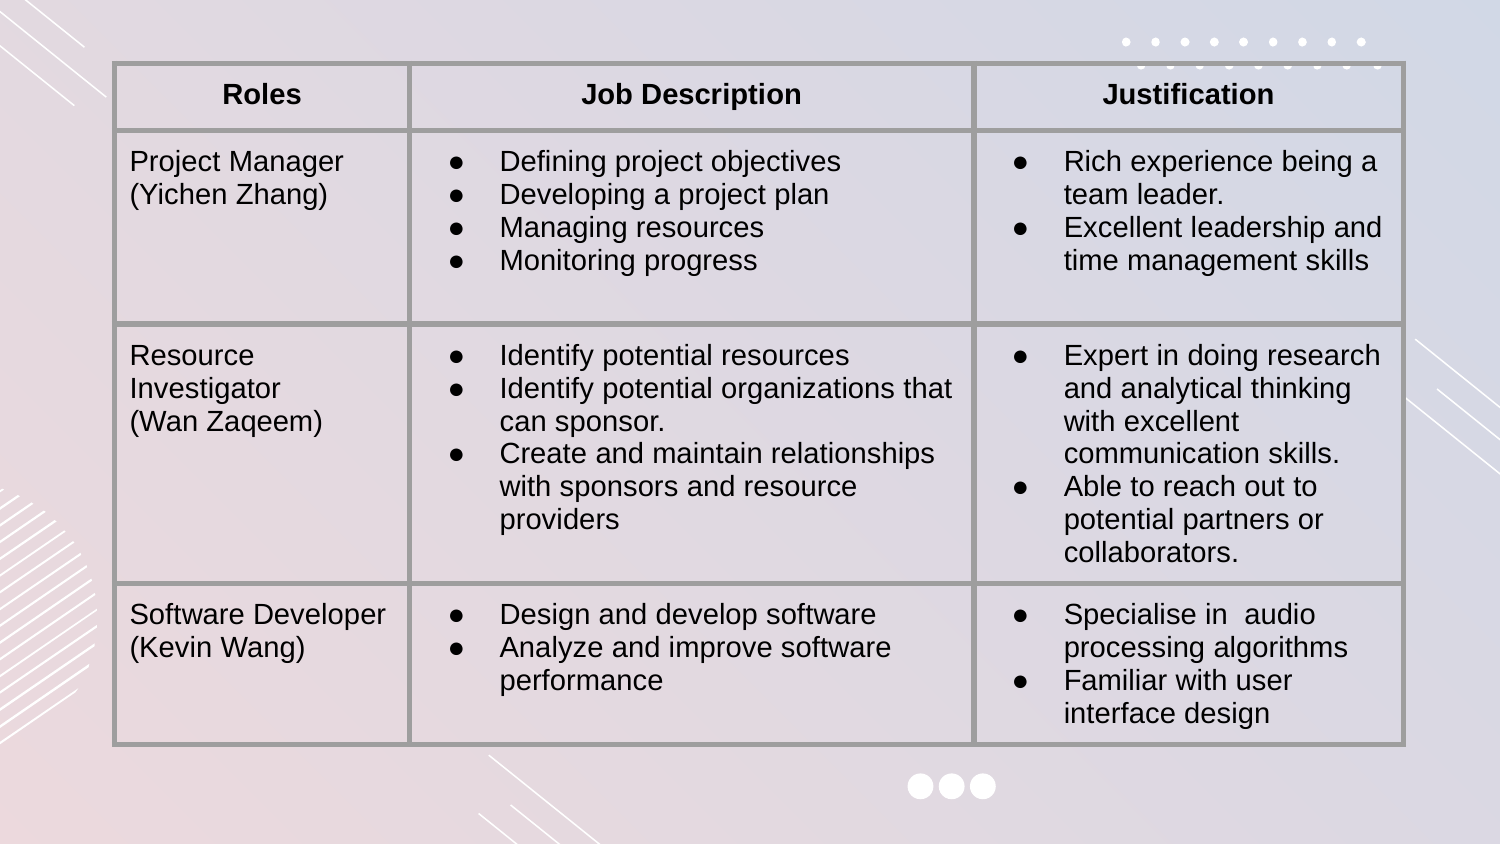

| Roles | Job Description | Justification |
| --- | --- | --- |
| Project Manager (Yichen Zhang) | Defining project objectives Developing a project plan Managing resources Monitoring progress | Rich experience being a team leader. Excellent leadership and time management skills |
| Resource Investigator (Wan Zaqeem) | Identify potential resources Identify potential organizations that can sponsor. Create and maintain relationships with sponsors and resource providers | Expert in doing research and analytical thinking with excellent communication skills. Able to reach out to potential partners or collaborators. |
| Software Developer (Kevin Wang) | Design and develop software Analyze and improve software performance | Specialise in audio processing algorithms Familiar with user interface design |